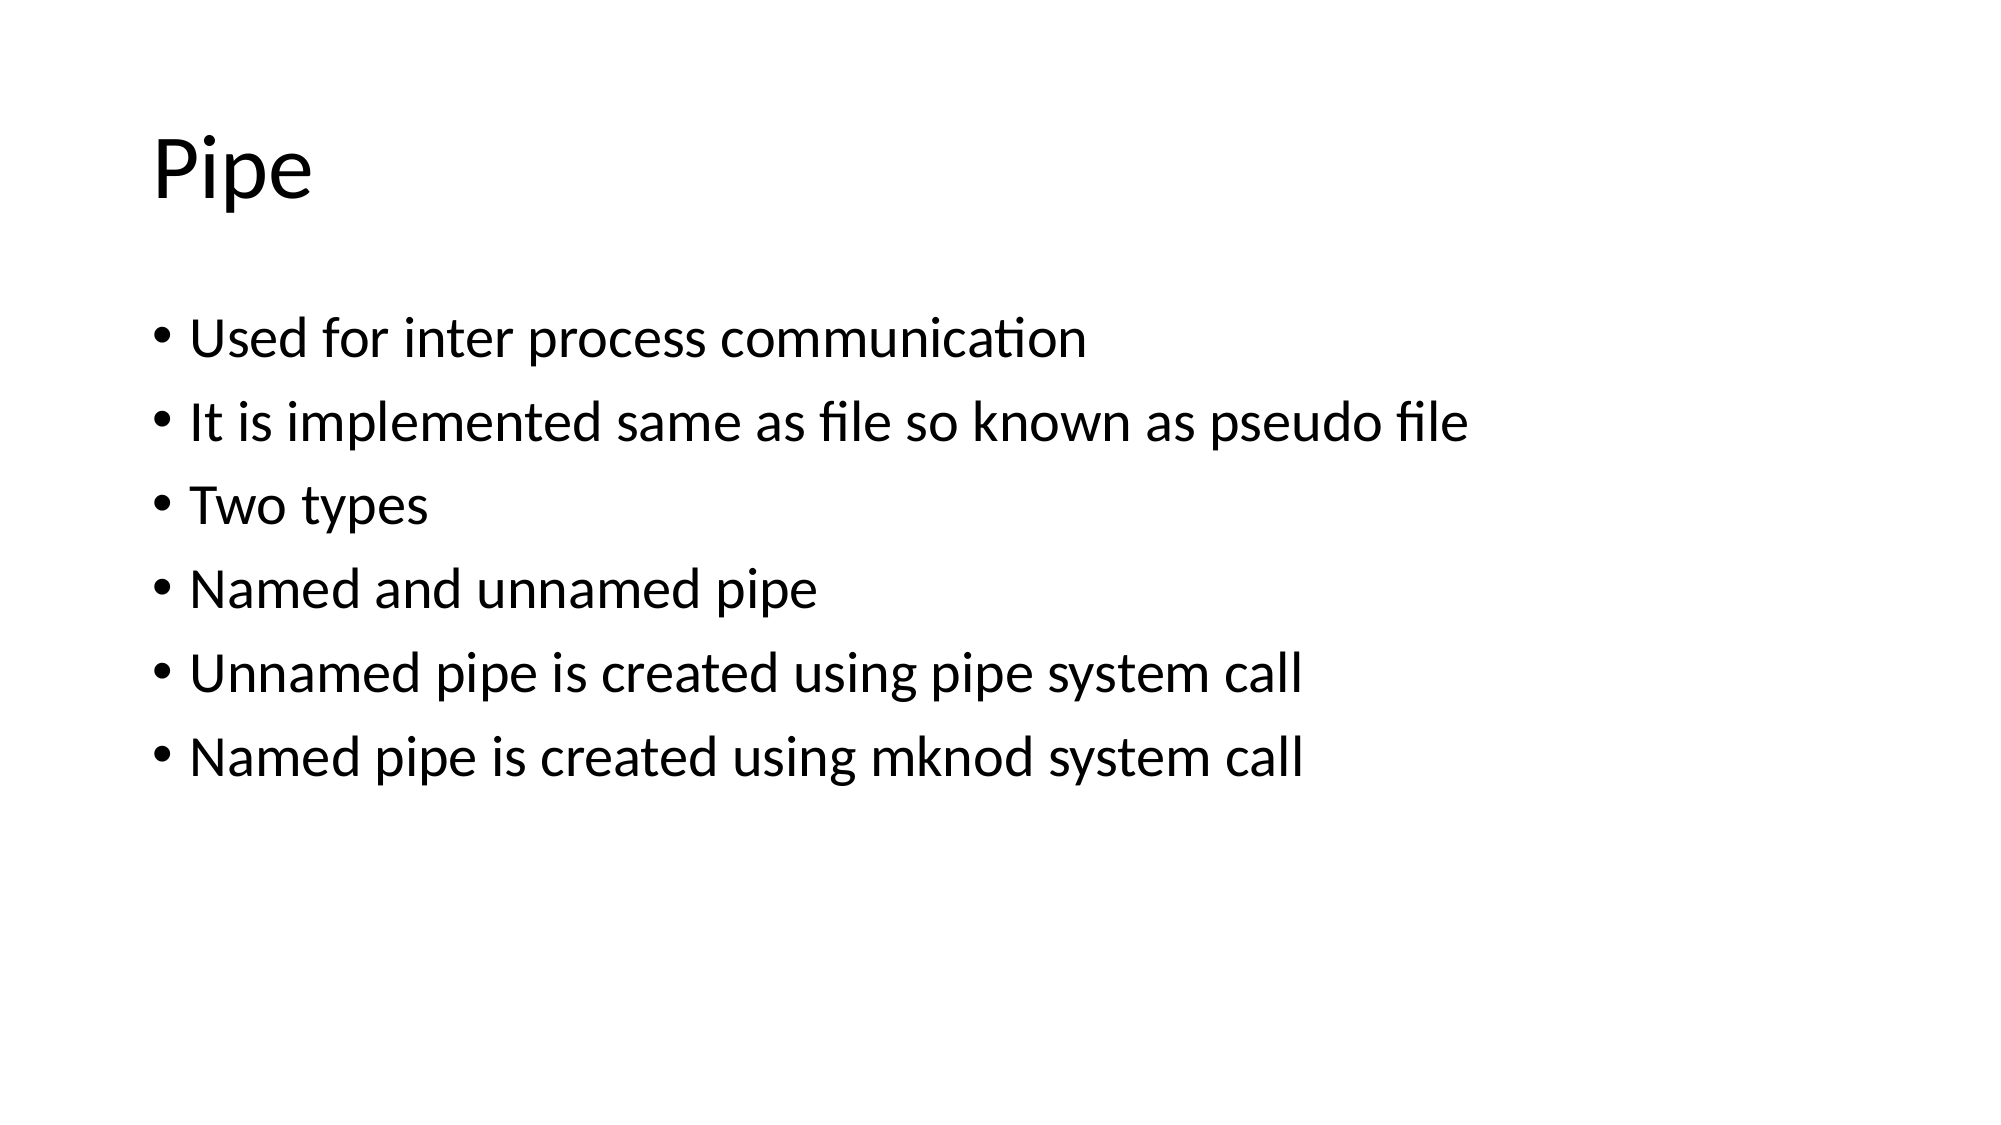

# Pipe
Used for inter process communication
It is implemented same as file so known as pseudo file
Two types
Named and unnamed pipe
Unnamed pipe is created using pipe system call
Named pipe is created using mknod system call